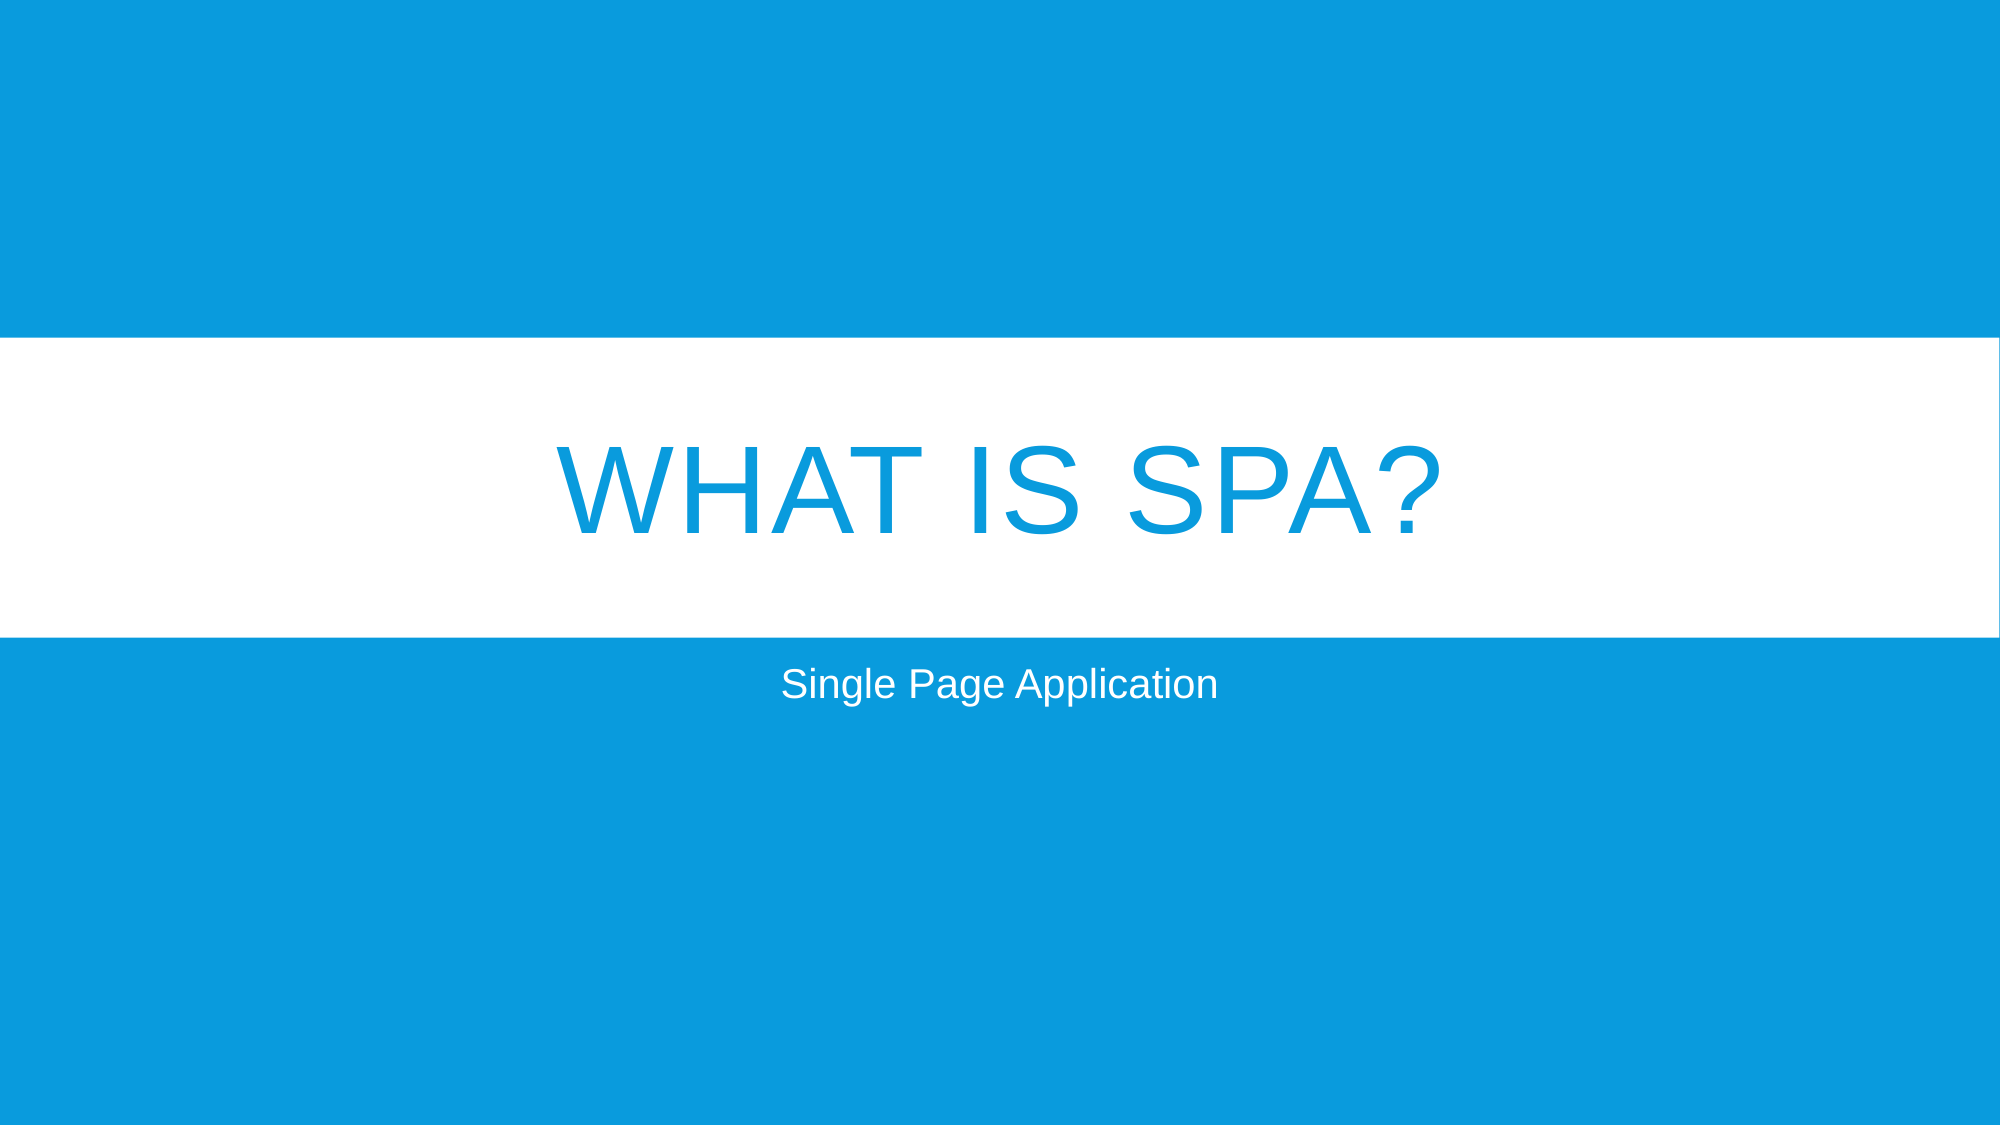

# What is SPA?
Single Page Application